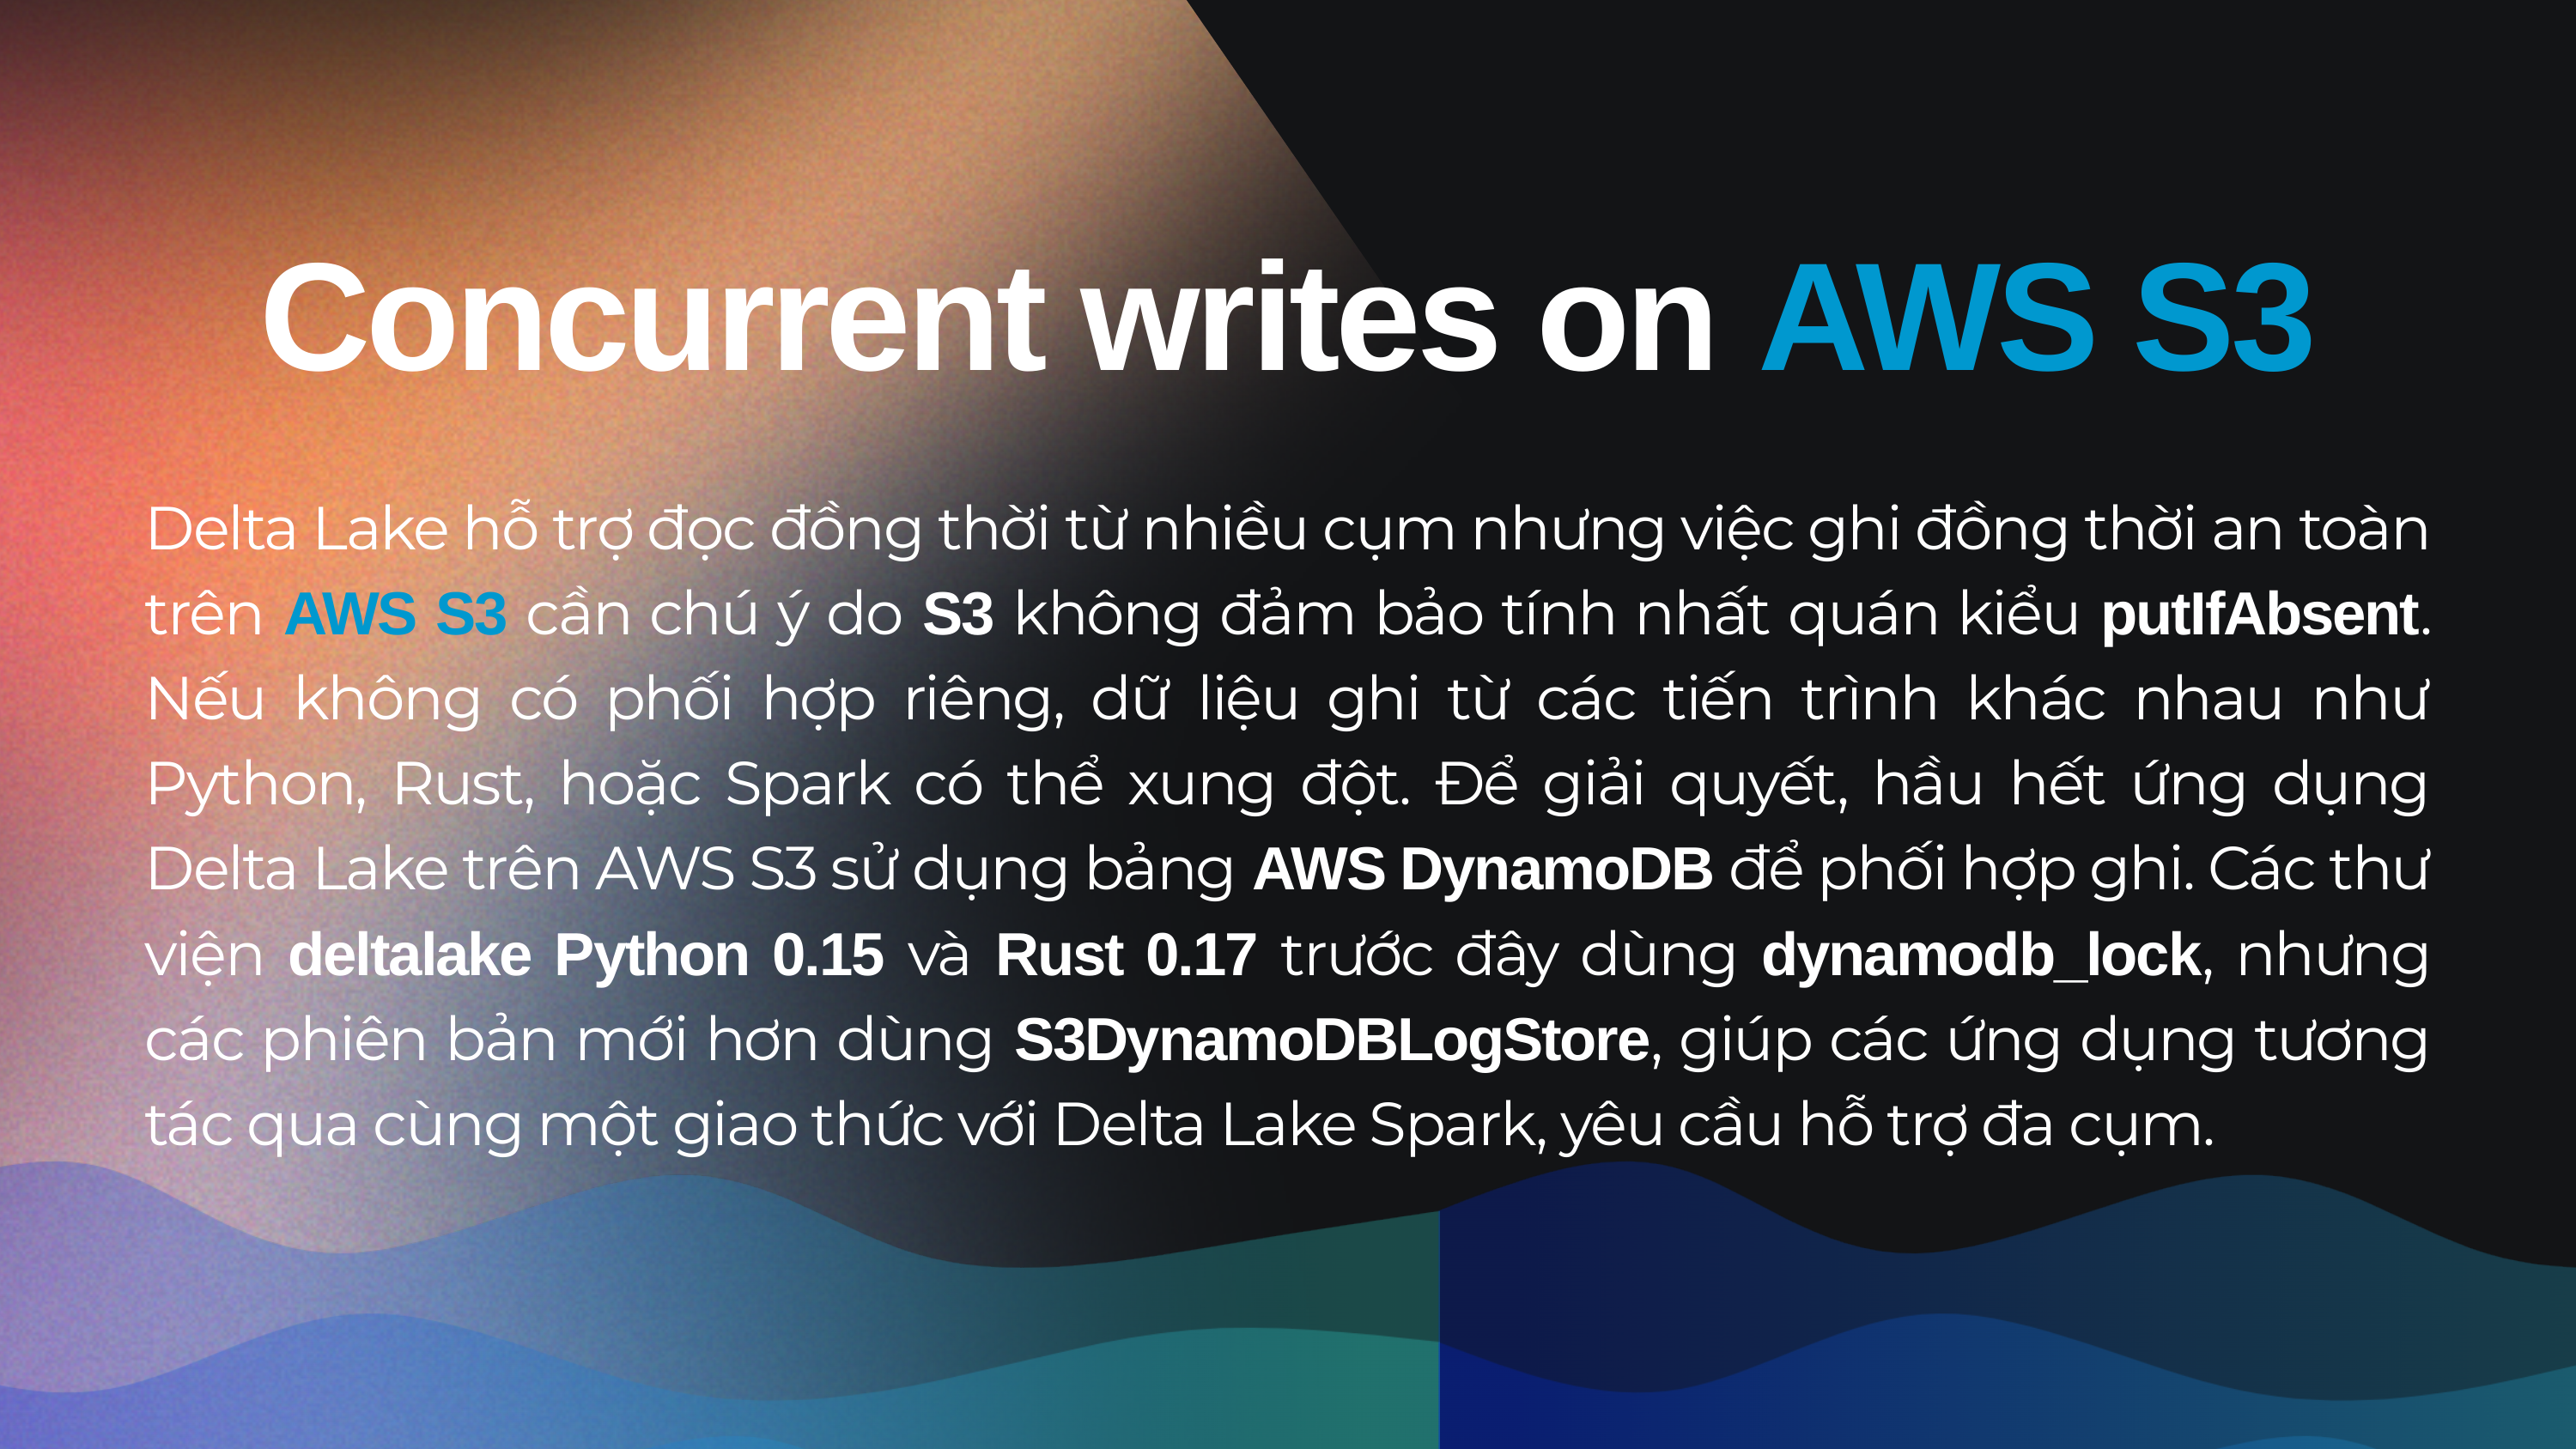

Concurrent writes on AWS S3
Delta Lake hỗ trợ đọc đồng thời từ nhiều cụm nhưng việc ghi đồng thời an toàn trên AWS S3 cần chú ý do S3 không đảm bảo tính nhất quán kiểu putIfAbsent. Nếu không có phối hợp riêng, dữ liệu ghi từ các tiến trình khác nhau như Python, Rust, hoặc Spark có thể xung đột. Để giải quyết, hầu hết ứng dụng Delta Lake trên AWS S3 sử dụng bảng AWS DynamoDB để phối hợp ghi. Các thư viện deltalake Python 0.15 và Rust 0.17 trước đây dùng dynamodb_lock, nhưng các phiên bản mới hơn dùng S3DynamoDBLogStore, giúp các ứng dụng tương tác qua cùng một giao thức với Delta Lake Spark, yêu cầu hỗ trợ đa cụm.